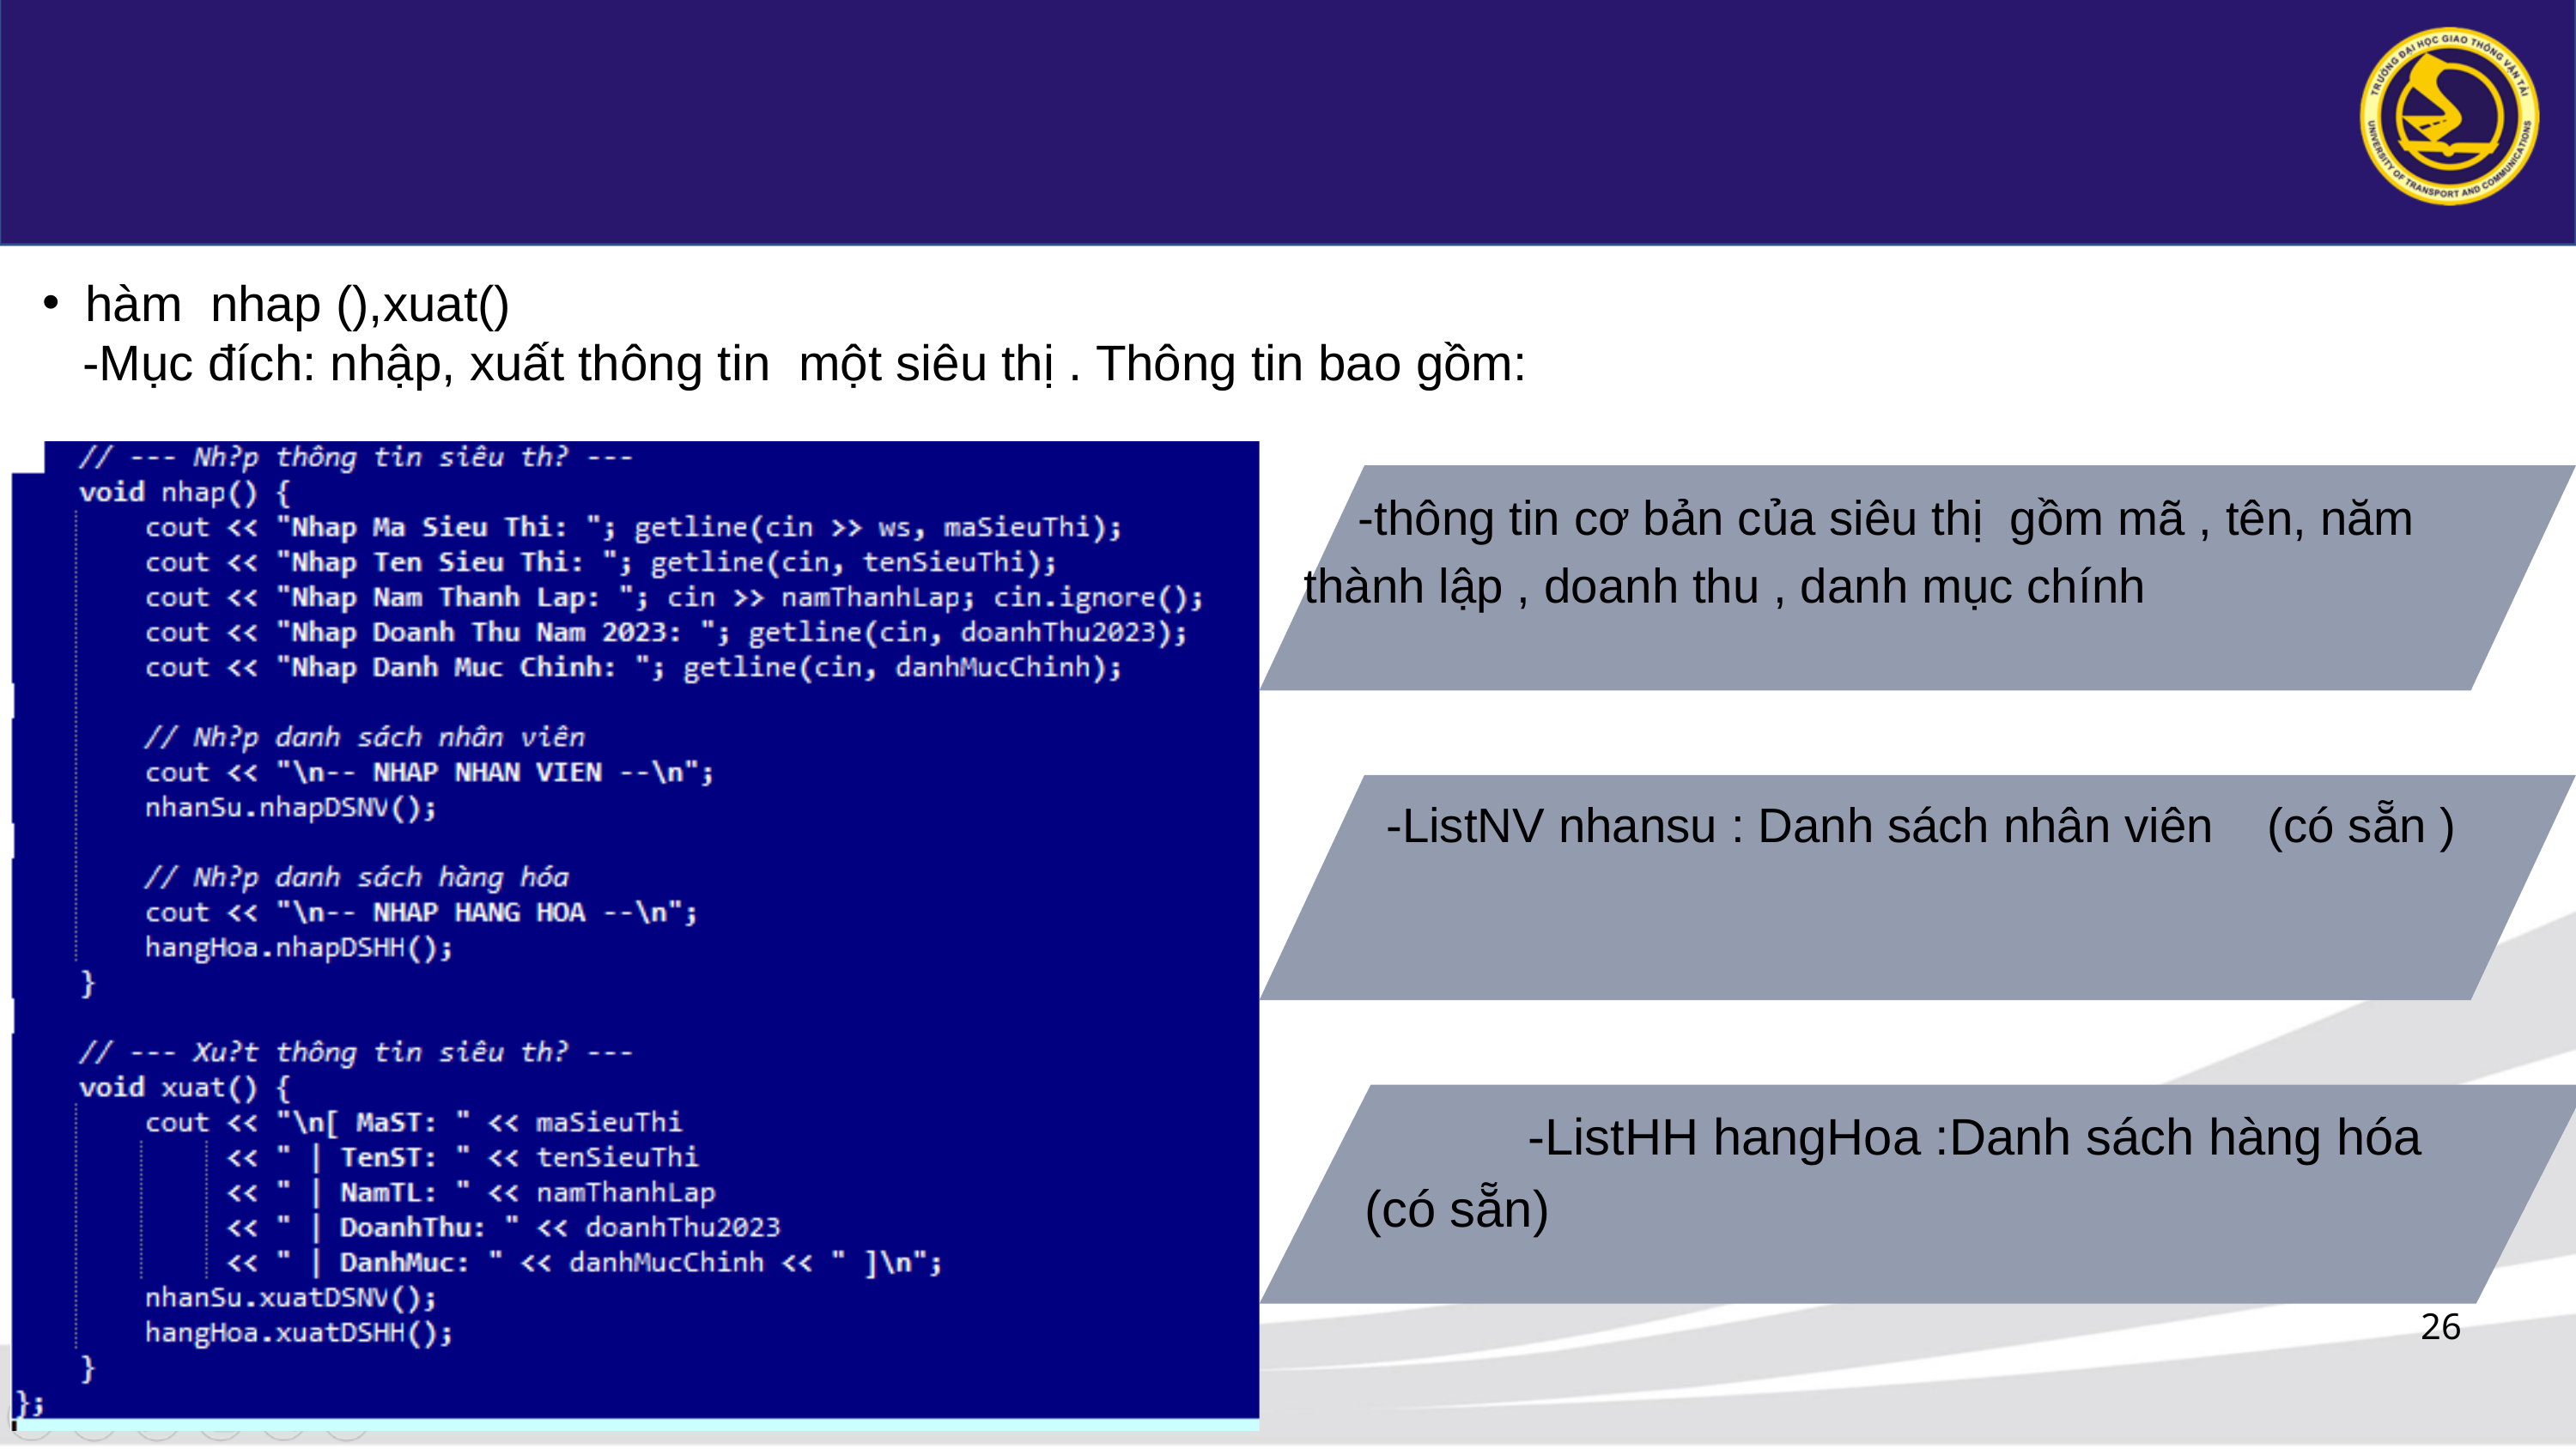

hàm  nhap (),xuat()
-Mục đích: nhập, xuất thông tin  một siêu thị . Thông tin bao gồm:

    -thông tin cơ bản của siêu thị  gồm mã , tên, năm thành lập , doanh thu , danh mục chính

    -ListNV nhansu : Danh sách nhân viên    (có sẵn )

-ListHH hangHoa :Danh sách hàng hóa
(có sẵn)

26